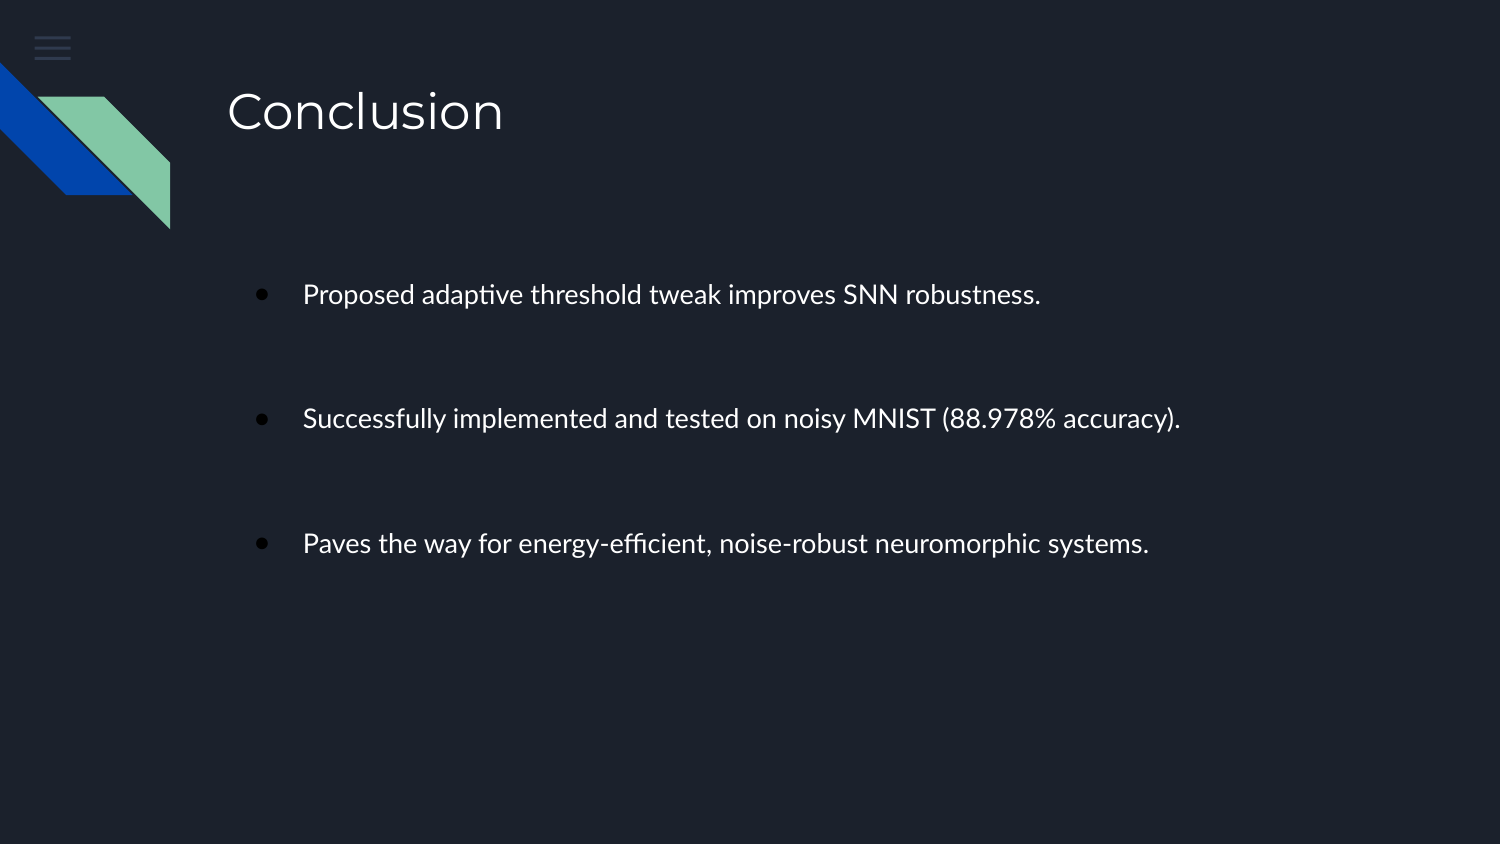

# Conclusion
Proposed adaptive threshold tweak improves SNN robustness.

Successfully implemented and tested on noisy MNIST (88.978% accuracy).

Paves the way for energy-efficient, noise-robust neuromorphic systems.